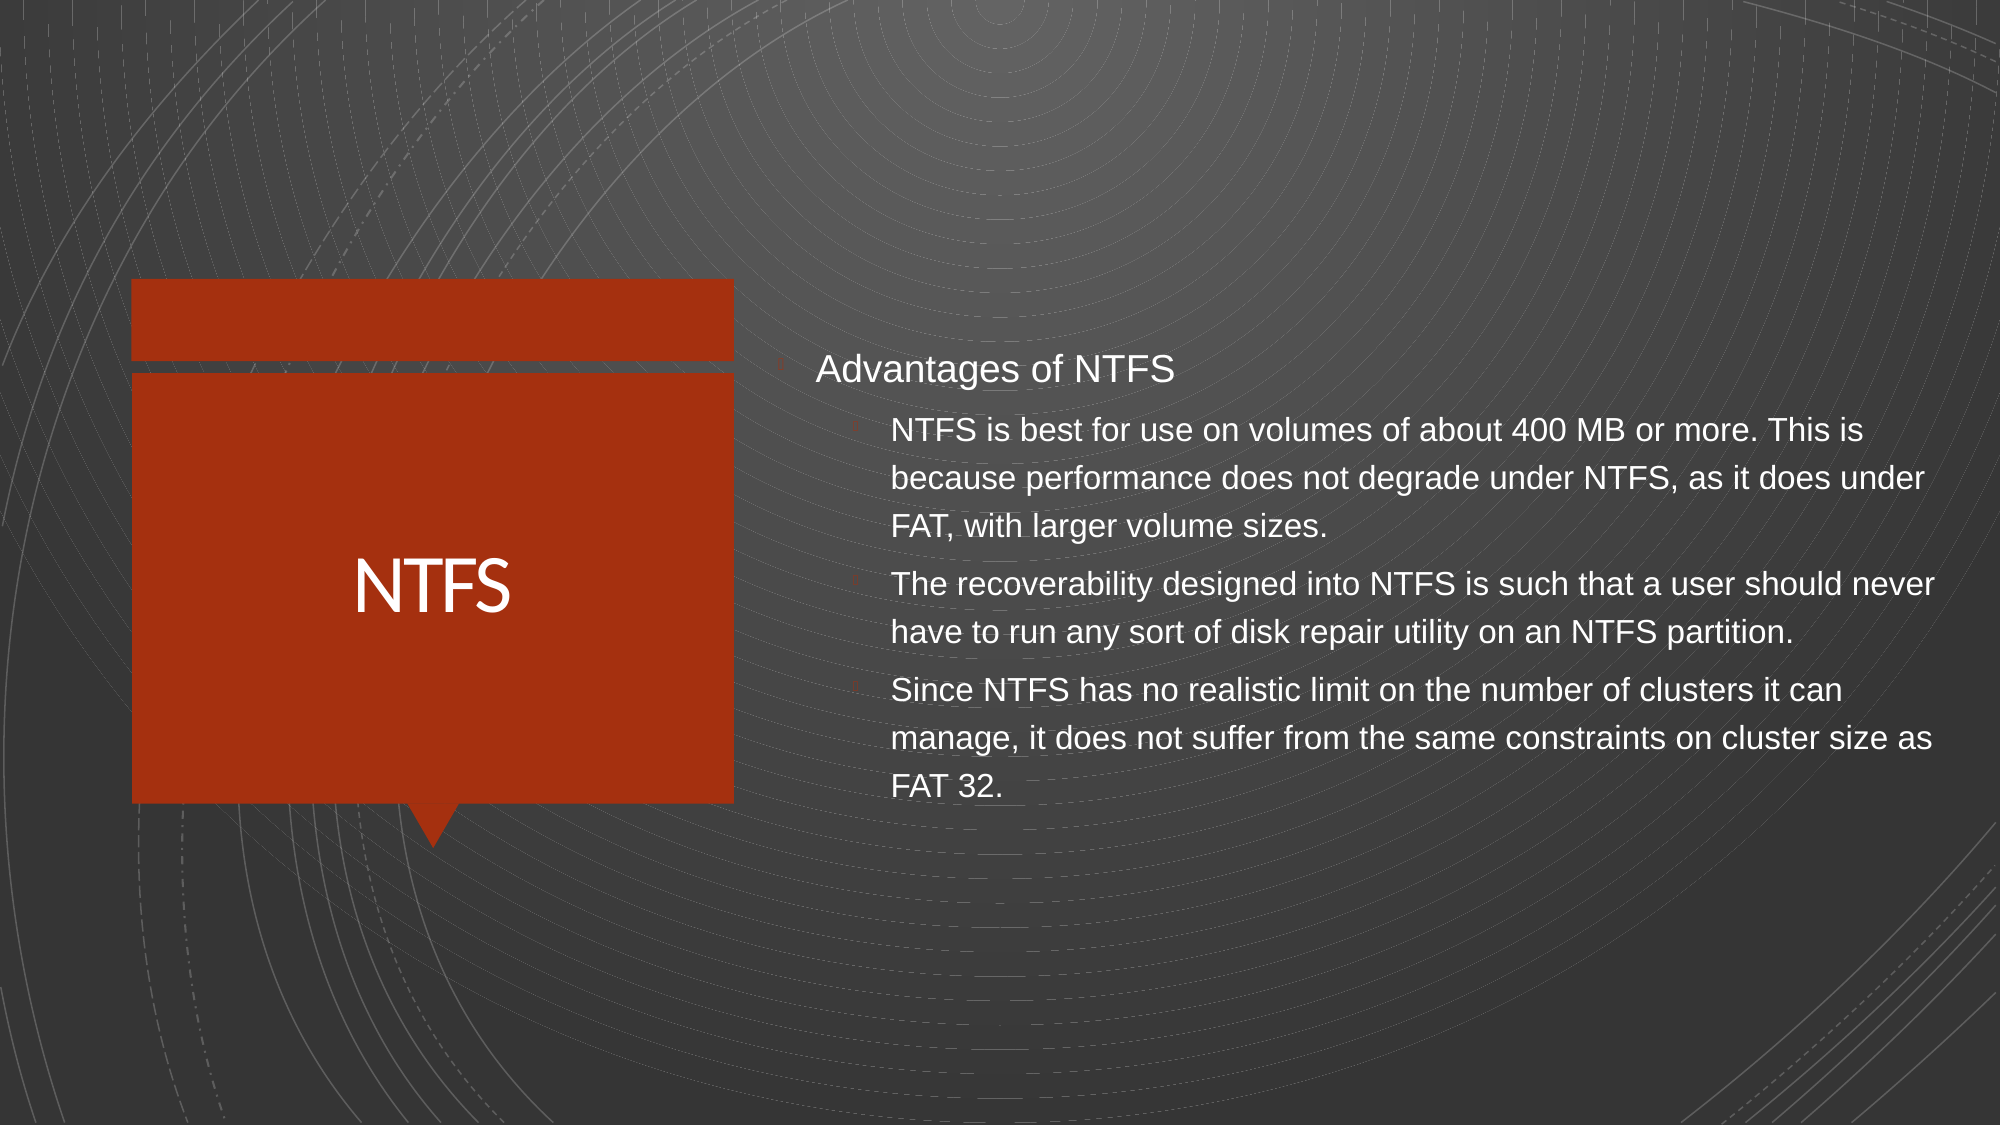

Advantages of NTFS
NTFS is best for use on volumes of about 400 MB or more. This is because performance does not degrade under NTFS, as it does under FAT, with larger volume sizes.
The recoverability designed into NTFS is such that a user should never have to run any sort of disk repair utility on an NTFS partition.
Since NTFS has no realistic limit on the number of clusters it can manage, it does not suffer from the same constraints on cluster size as FAT 32.
# NTFS